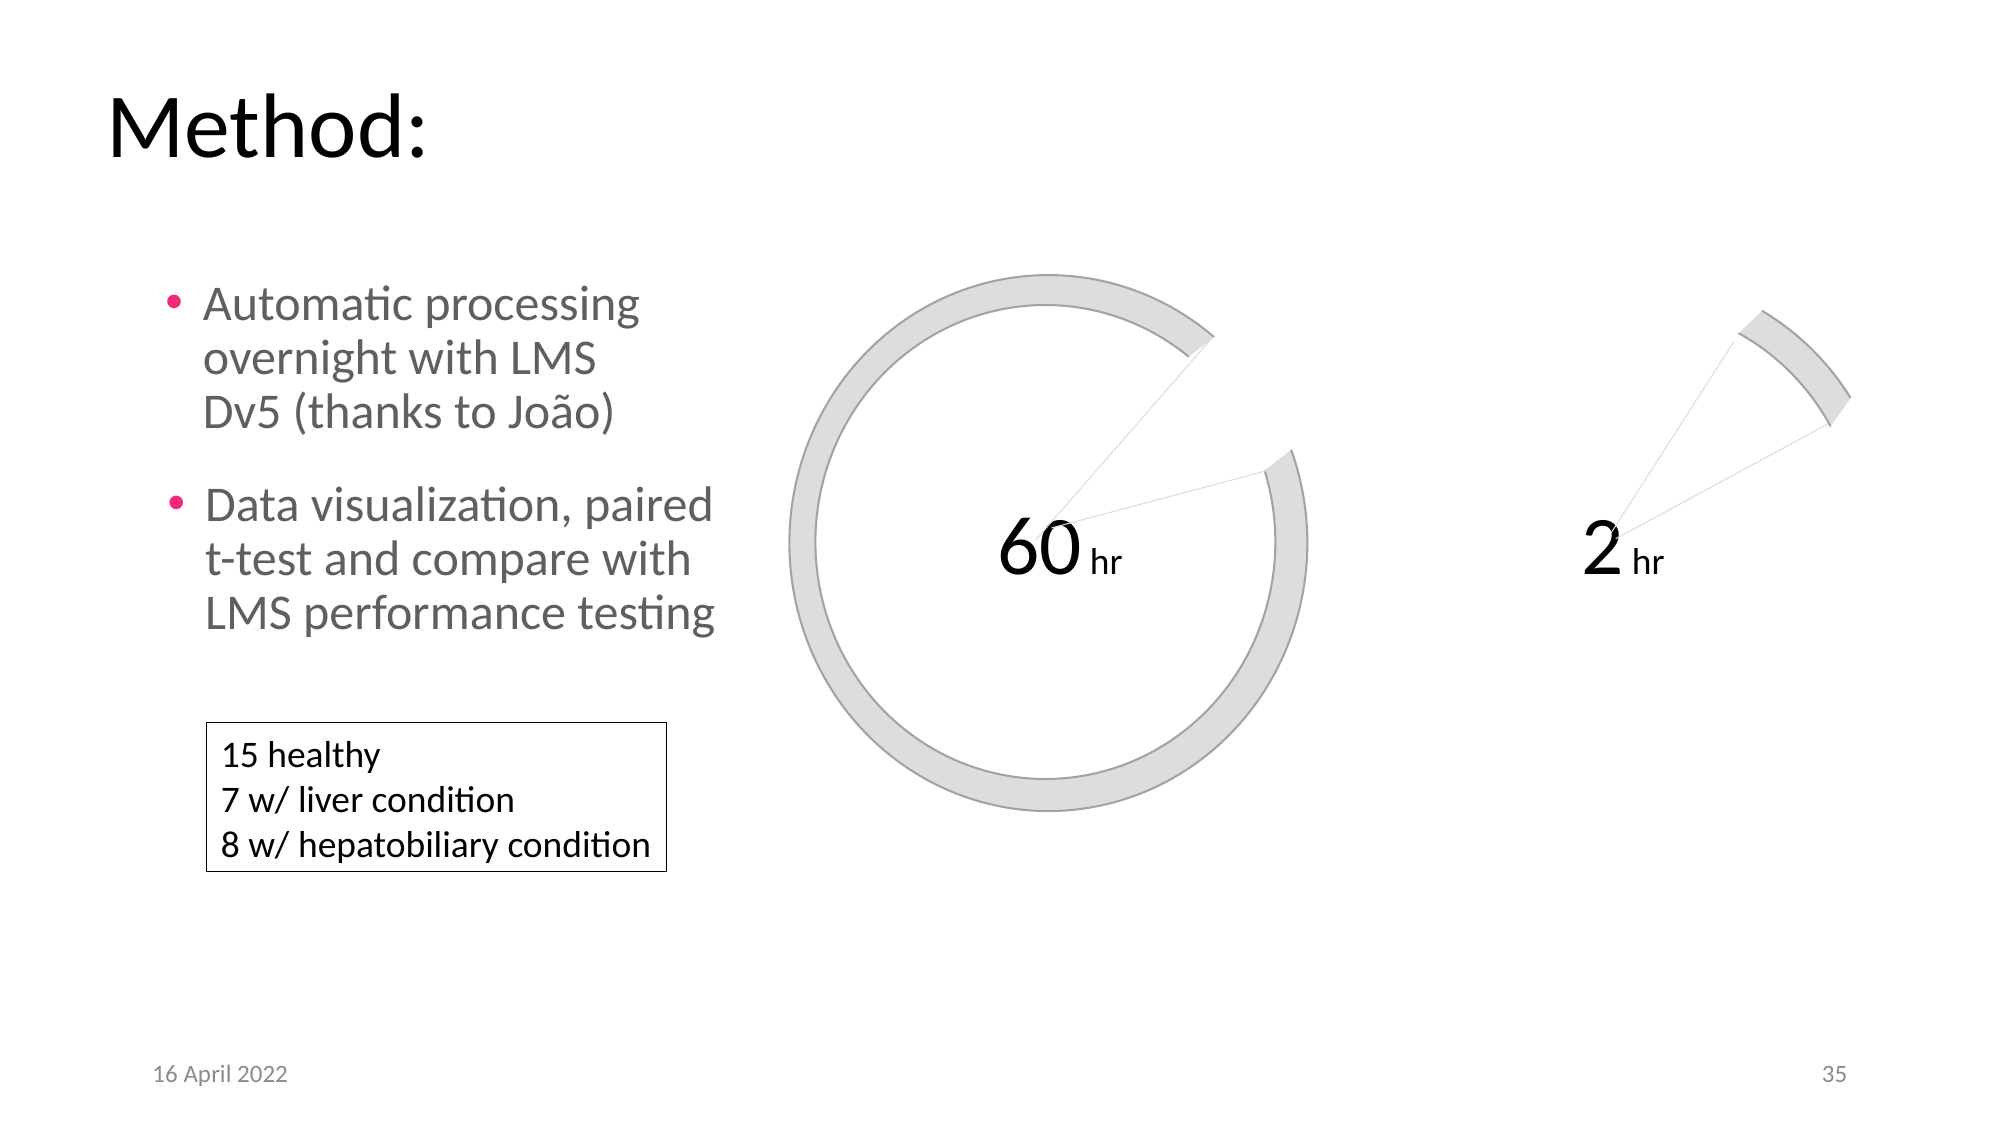

# Method:

Automatic processing overnight with LMS Dv5 (thanks to João)

Data visualization, paired t-test and compare with LMS performance testing
60 hr
2 hr

15 healthy
7 w/ liver condition
8 w/ hepatobiliary condition
16 April 2022
35